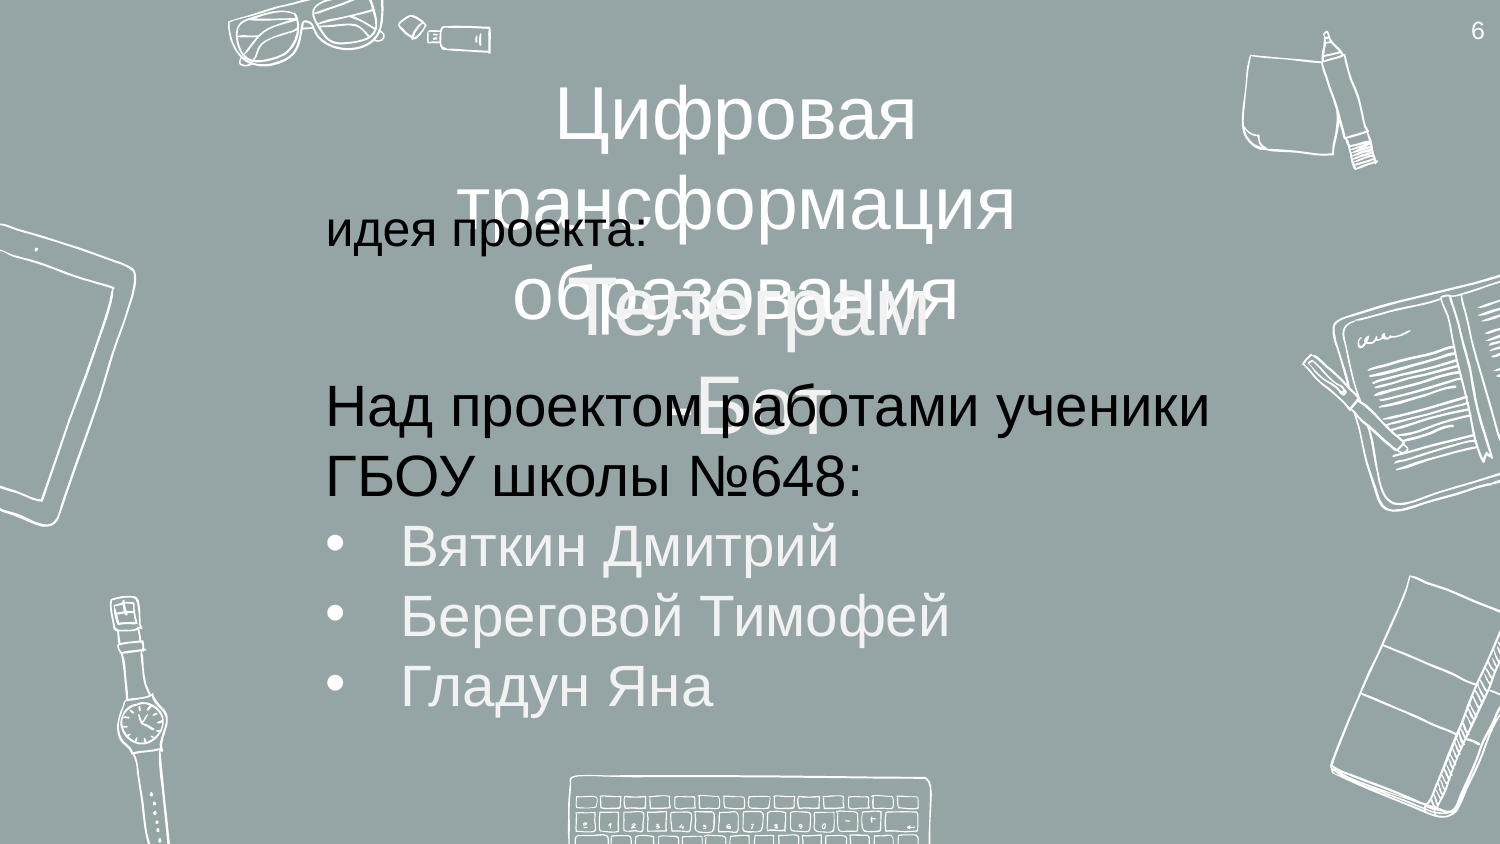

6
Цифровая трансформация образования
идея проекта:
Телеграм-Бот
Над проектом работами ученики  ГБОУ школы №648:
Вяткин Дмитрий
Береговой Тимофей
Гладун Яна